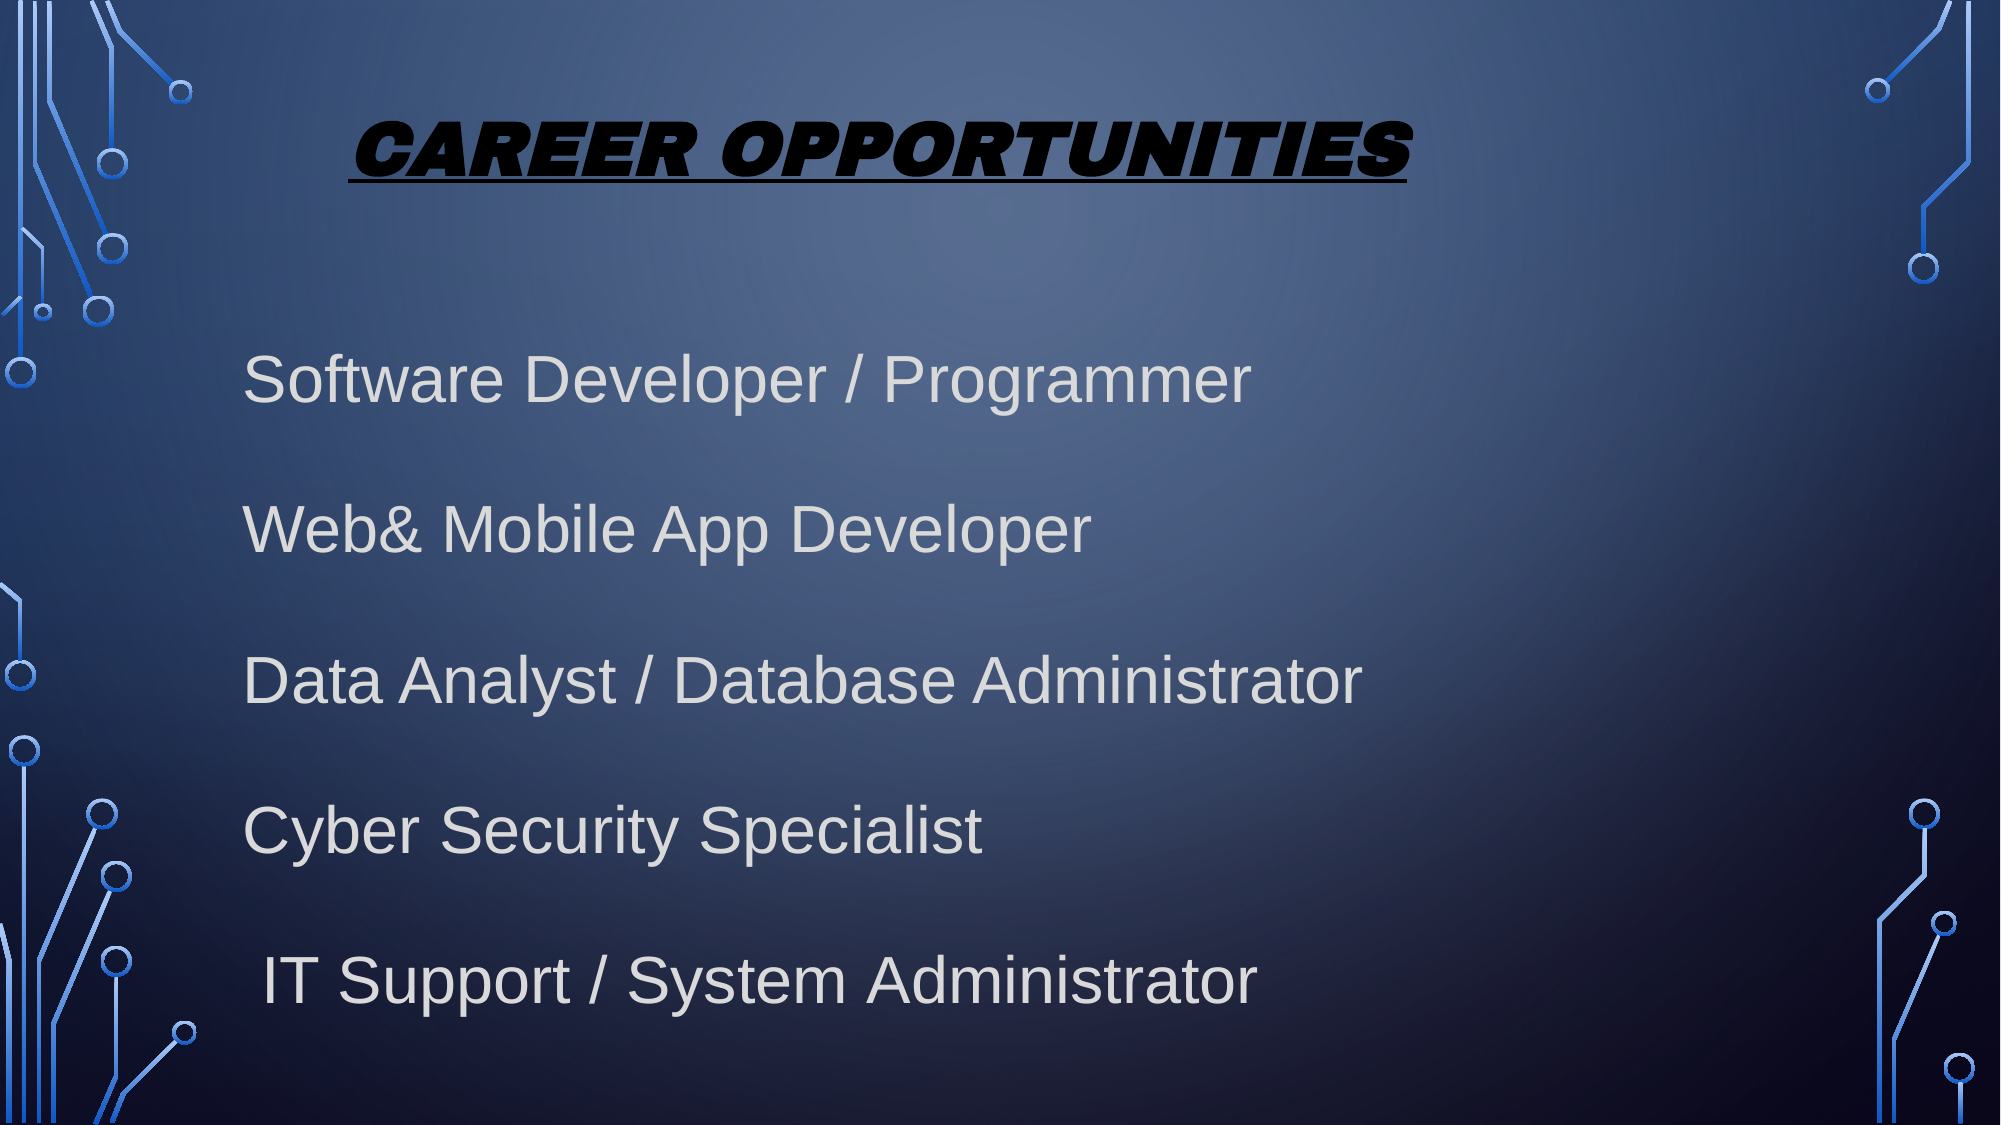

# Career Opportunities
Software Developer / Programmer
Web& Mobile App Developer
Data Analyst / Database Administrator
Cyber Security Specialist
 IT Support / System Administrator